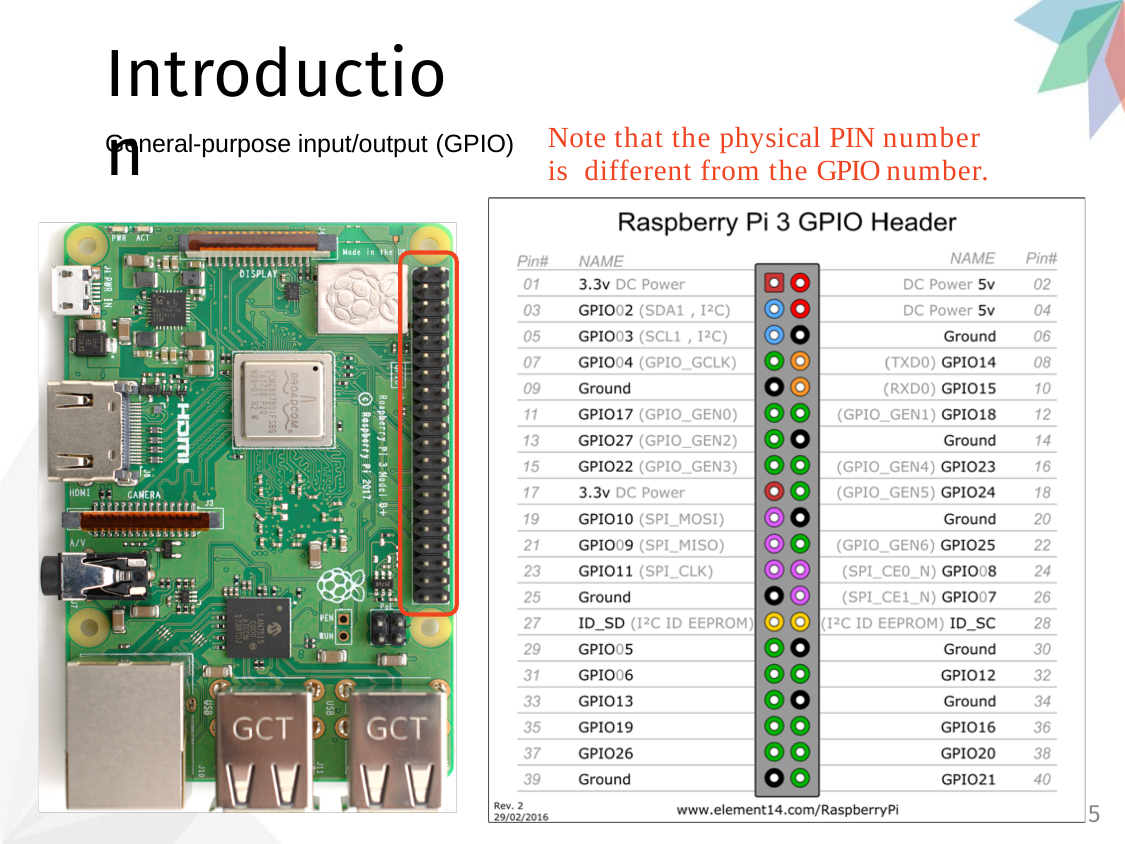

Introduction
Note that the physical PIN number is  different from the GPIO number.
General-purpose input/output (GPIO)

5